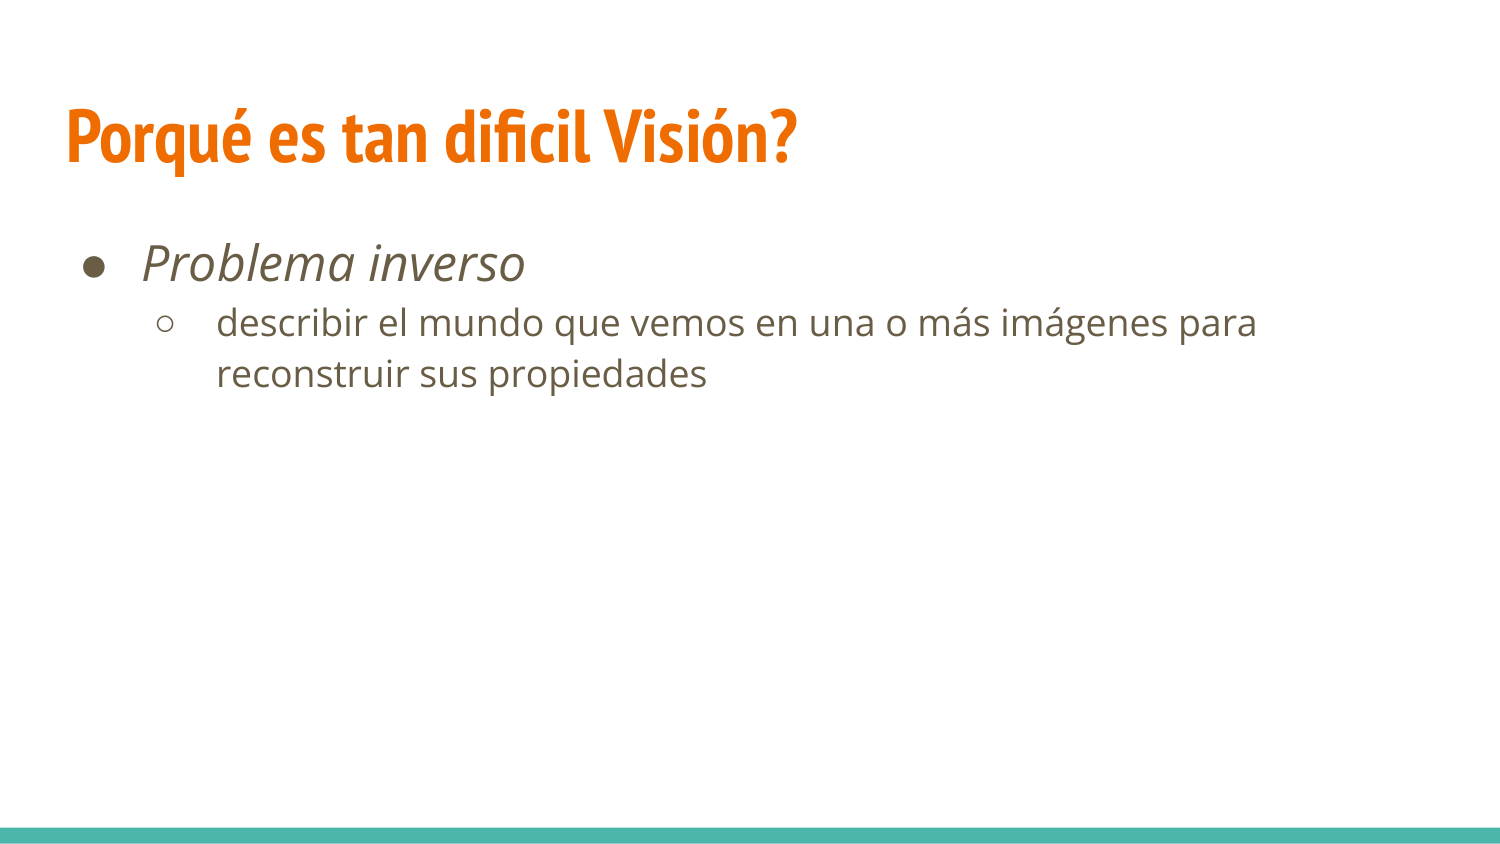

# Porqué es tan dificil Visión?
Problema inverso
describir el mundo que vemos en una o más imágenes para reconstruir sus propiedades